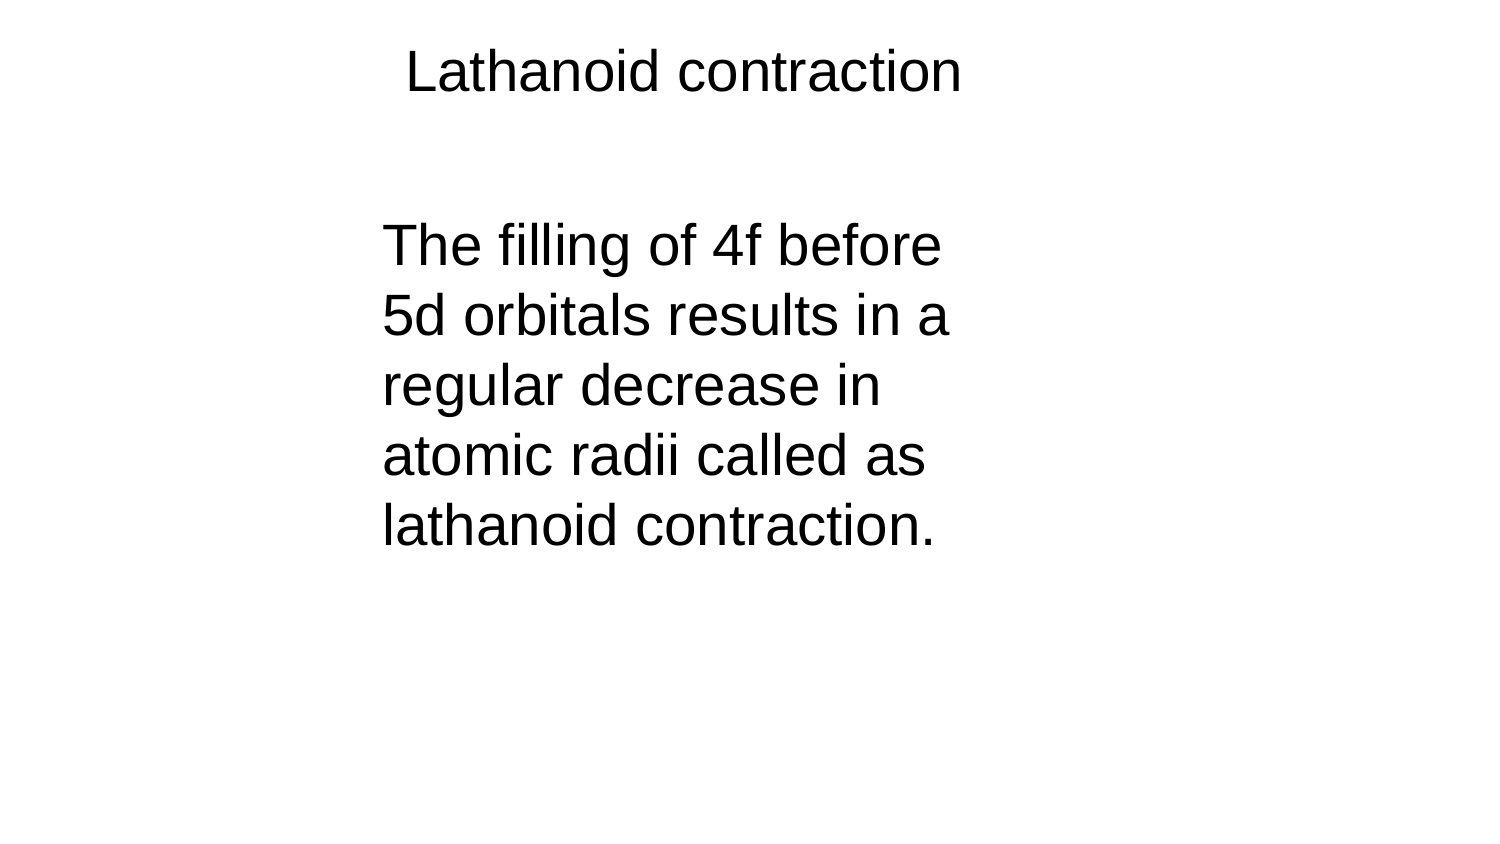

Lathanoid contraction
The filling of 4f before 5d orbitals results in a regular decrease in atomic radii called as lathanoid contraction.